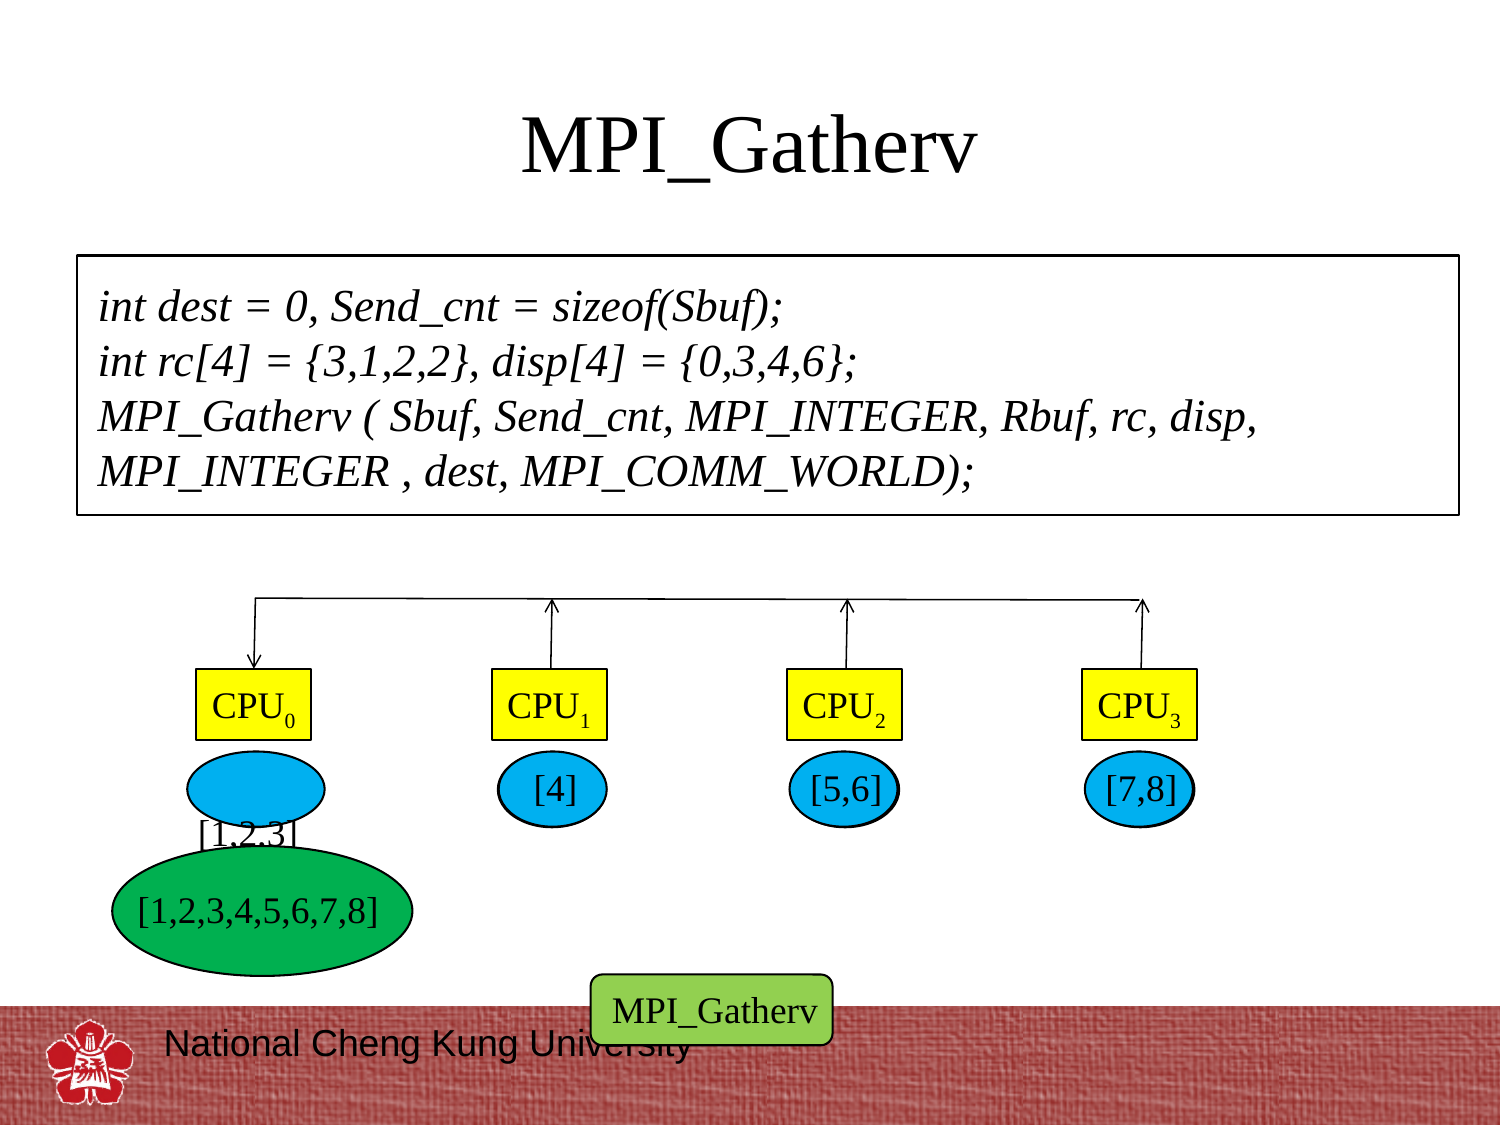

# MPI_Gatherv

int dest = 0, Send_cnt = sizeof(Sbuf);
int rc[4] = {3,1,2,2}, disp[4] = {0,3,4,6};
MPI_Gatherv ( Sbuf, Send_cnt, MPI_INTEGER, Rbuf, rc, disp,
MPI_INTEGER , dest, MPI_COMM_WORLD);

CPU0

CPU1

CPU2

CPU3

 [1,2,3]

   [4]

 [5,6]

 [7,8]

Sdata

Sdata

Sdata

Sdata

[1,2,3,4,5,6,7,8]

Rdata

MPI_Gatherv